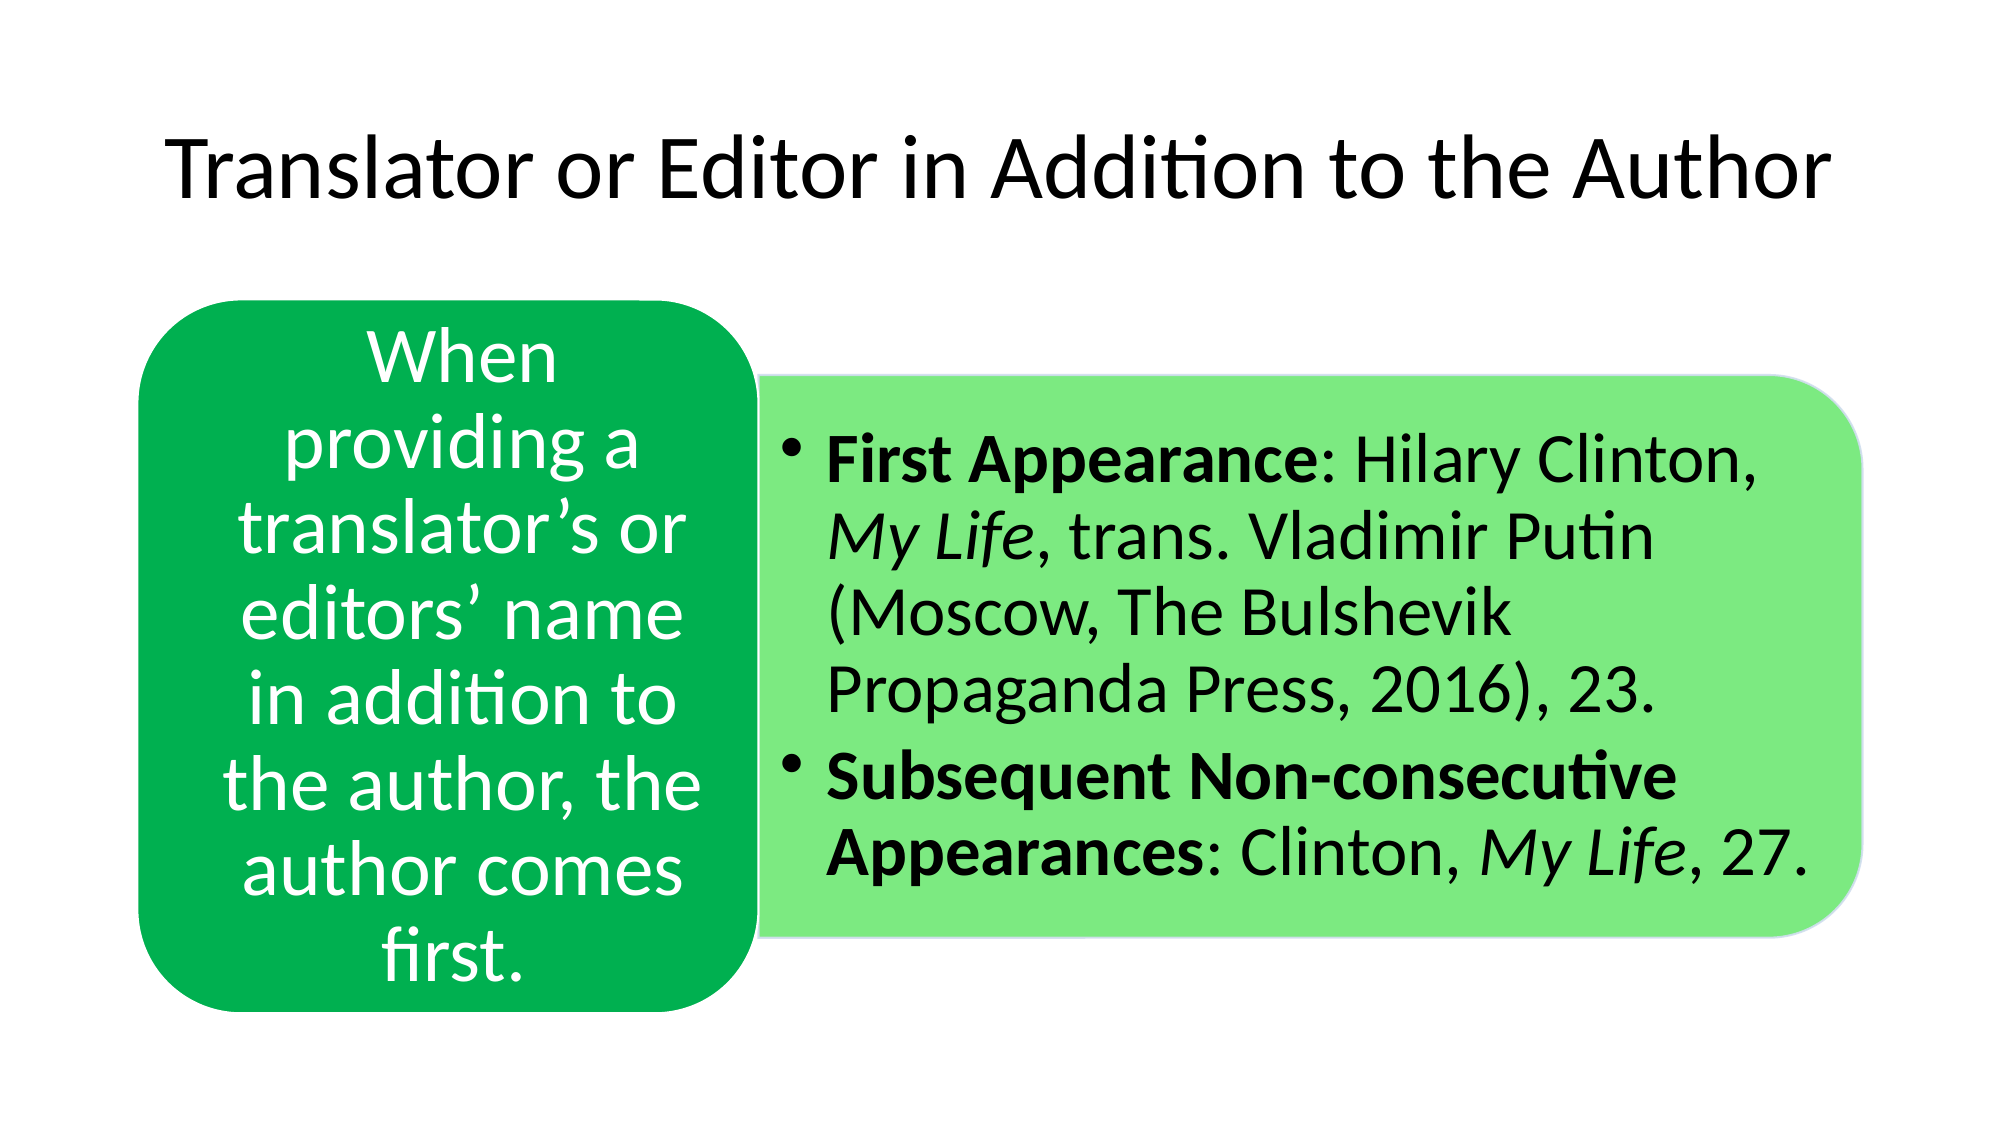

# Translator or Editor in Addition to the Author
First Appearance: Hilary Clinton, My Life, trans. Vladimir Putin (Moscow, The Bulshevik Propaganda Press, 2016), 23.
Subsequent Non-consecutive Appearances: Clinton, My Life, 27.
When providing a translator’s or editors’ name in addition to the author, the author comes first.